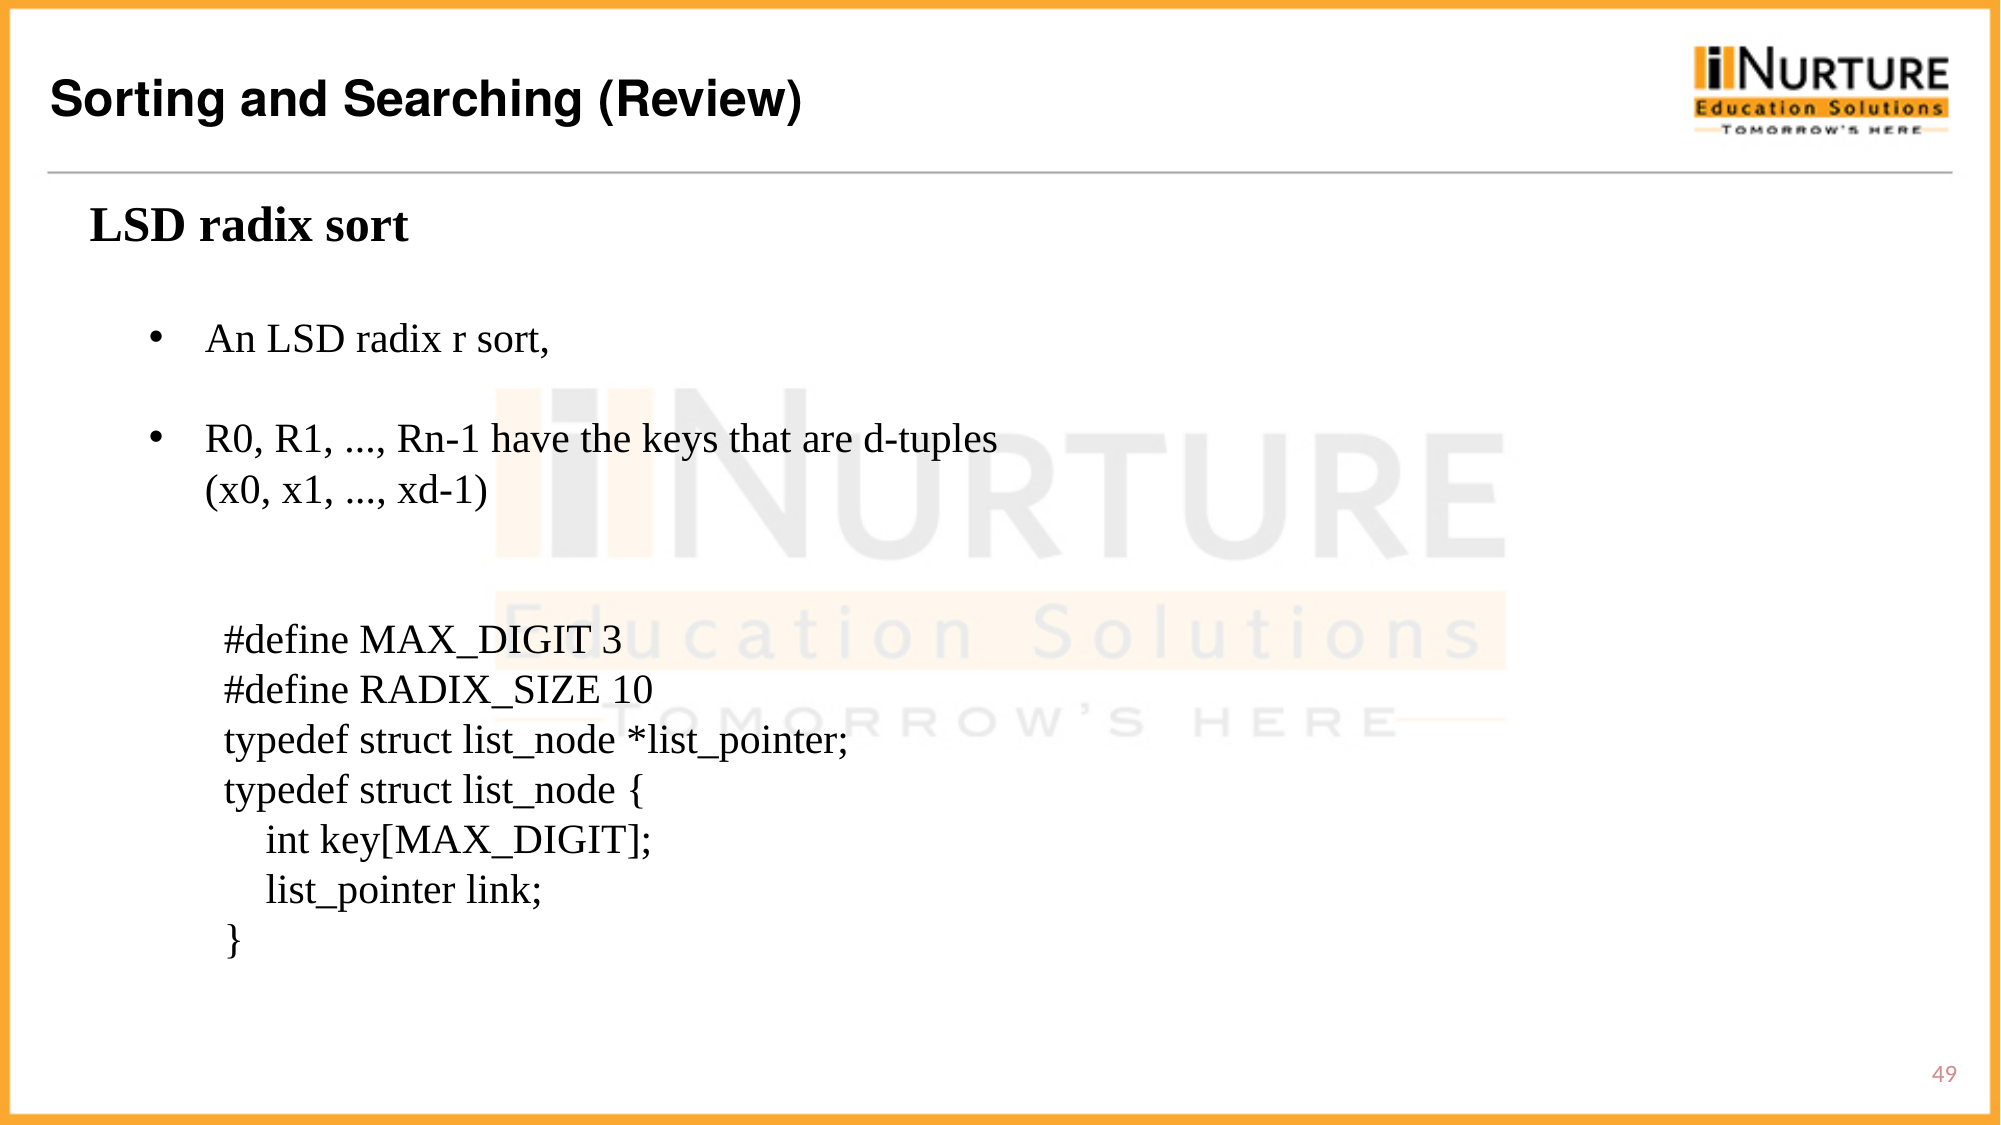

Sorting and Searching (Review)
LSD radix sort

An LSD radix r sort,

R0, R1, ..., Rn-1 have the keys that are d-tuples
(x0, x1, ..., xd-1)

#define MAX_DIGIT 3
#define RADIX_SIZE 10
typedef struct list_node *list_pointer;
typedef struct list_node {
    int key[MAX_DIGIT];
    list_pointer link;
}
49